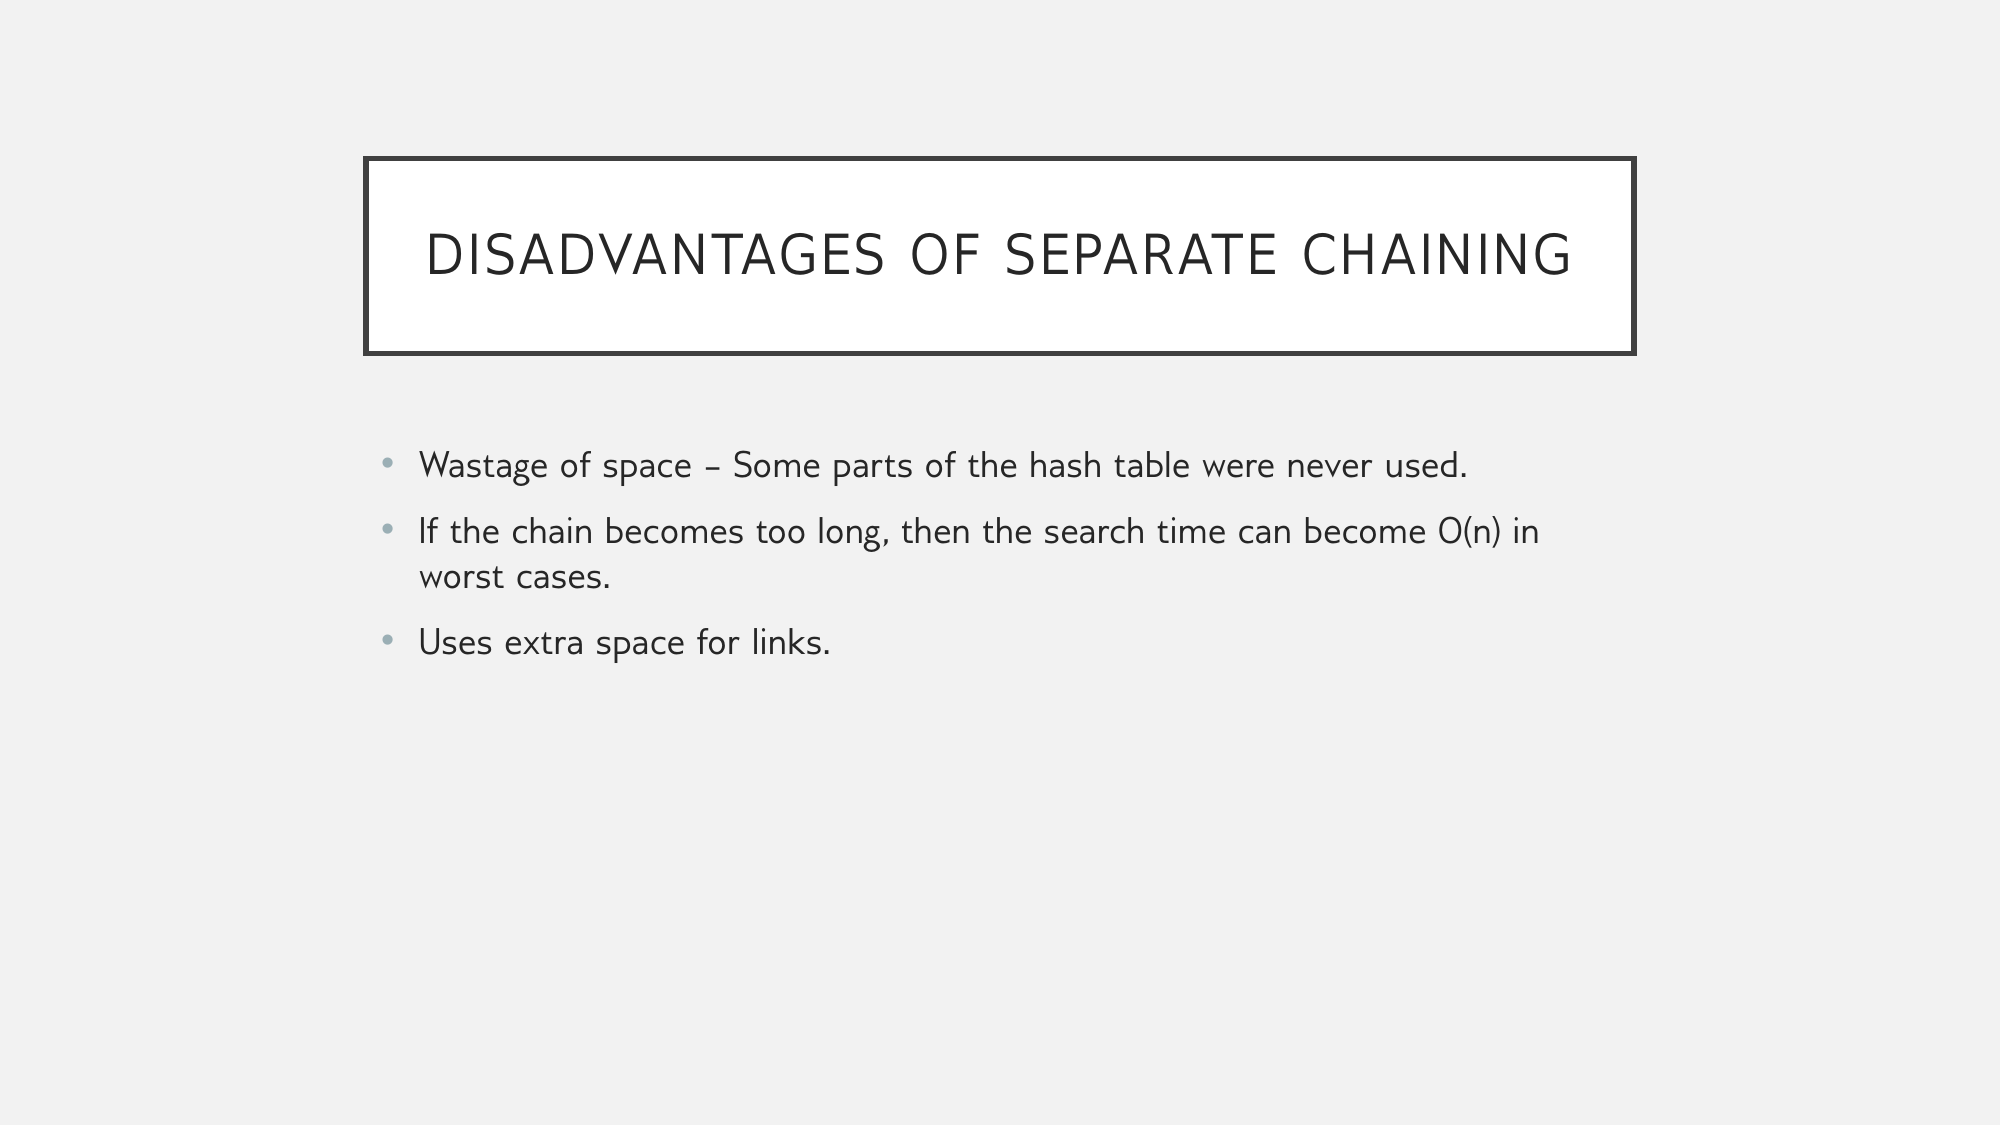

# Disadvantages of separate chaining
Wastage of space – Some parts of the hash table were never used.
If the chain becomes too long, then the search time can become O(n) in worst cases.
Uses extra space for links.